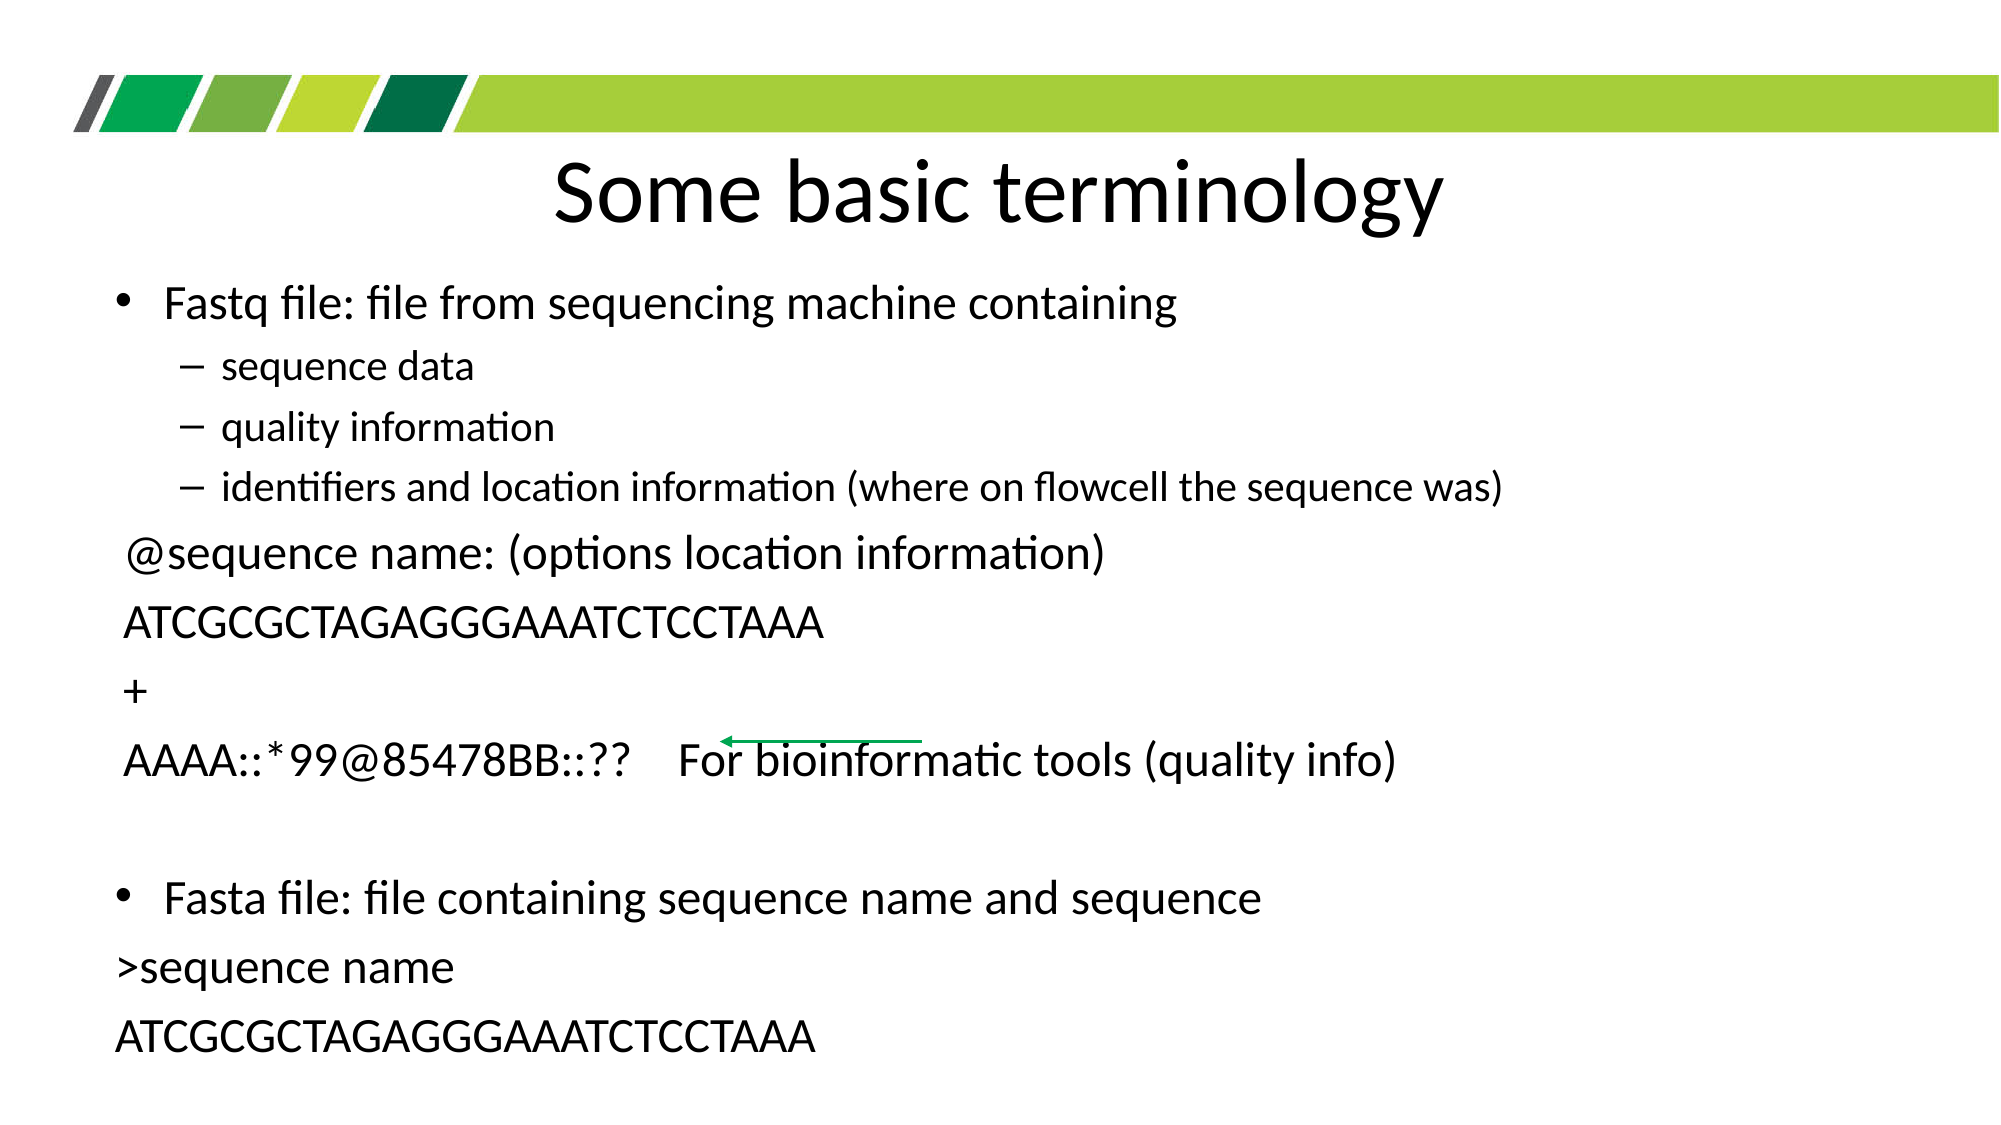

# Some basic terminology
Fastq file: file from sequencing machine containing
sequence data
quality information
identifiers and location information (where on flowcell the sequence was)
@sequence name: (options location information)
ATCGCGCTAGAGGGAAATCTCCTAAA
+
AAAA::*99@85478BB::??				For bioinformatic tools (quality info)

Fasta file: file containing sequence name and sequence
>sequence name
ATCGCGCTAGAGGGAAATCTCCTAAA